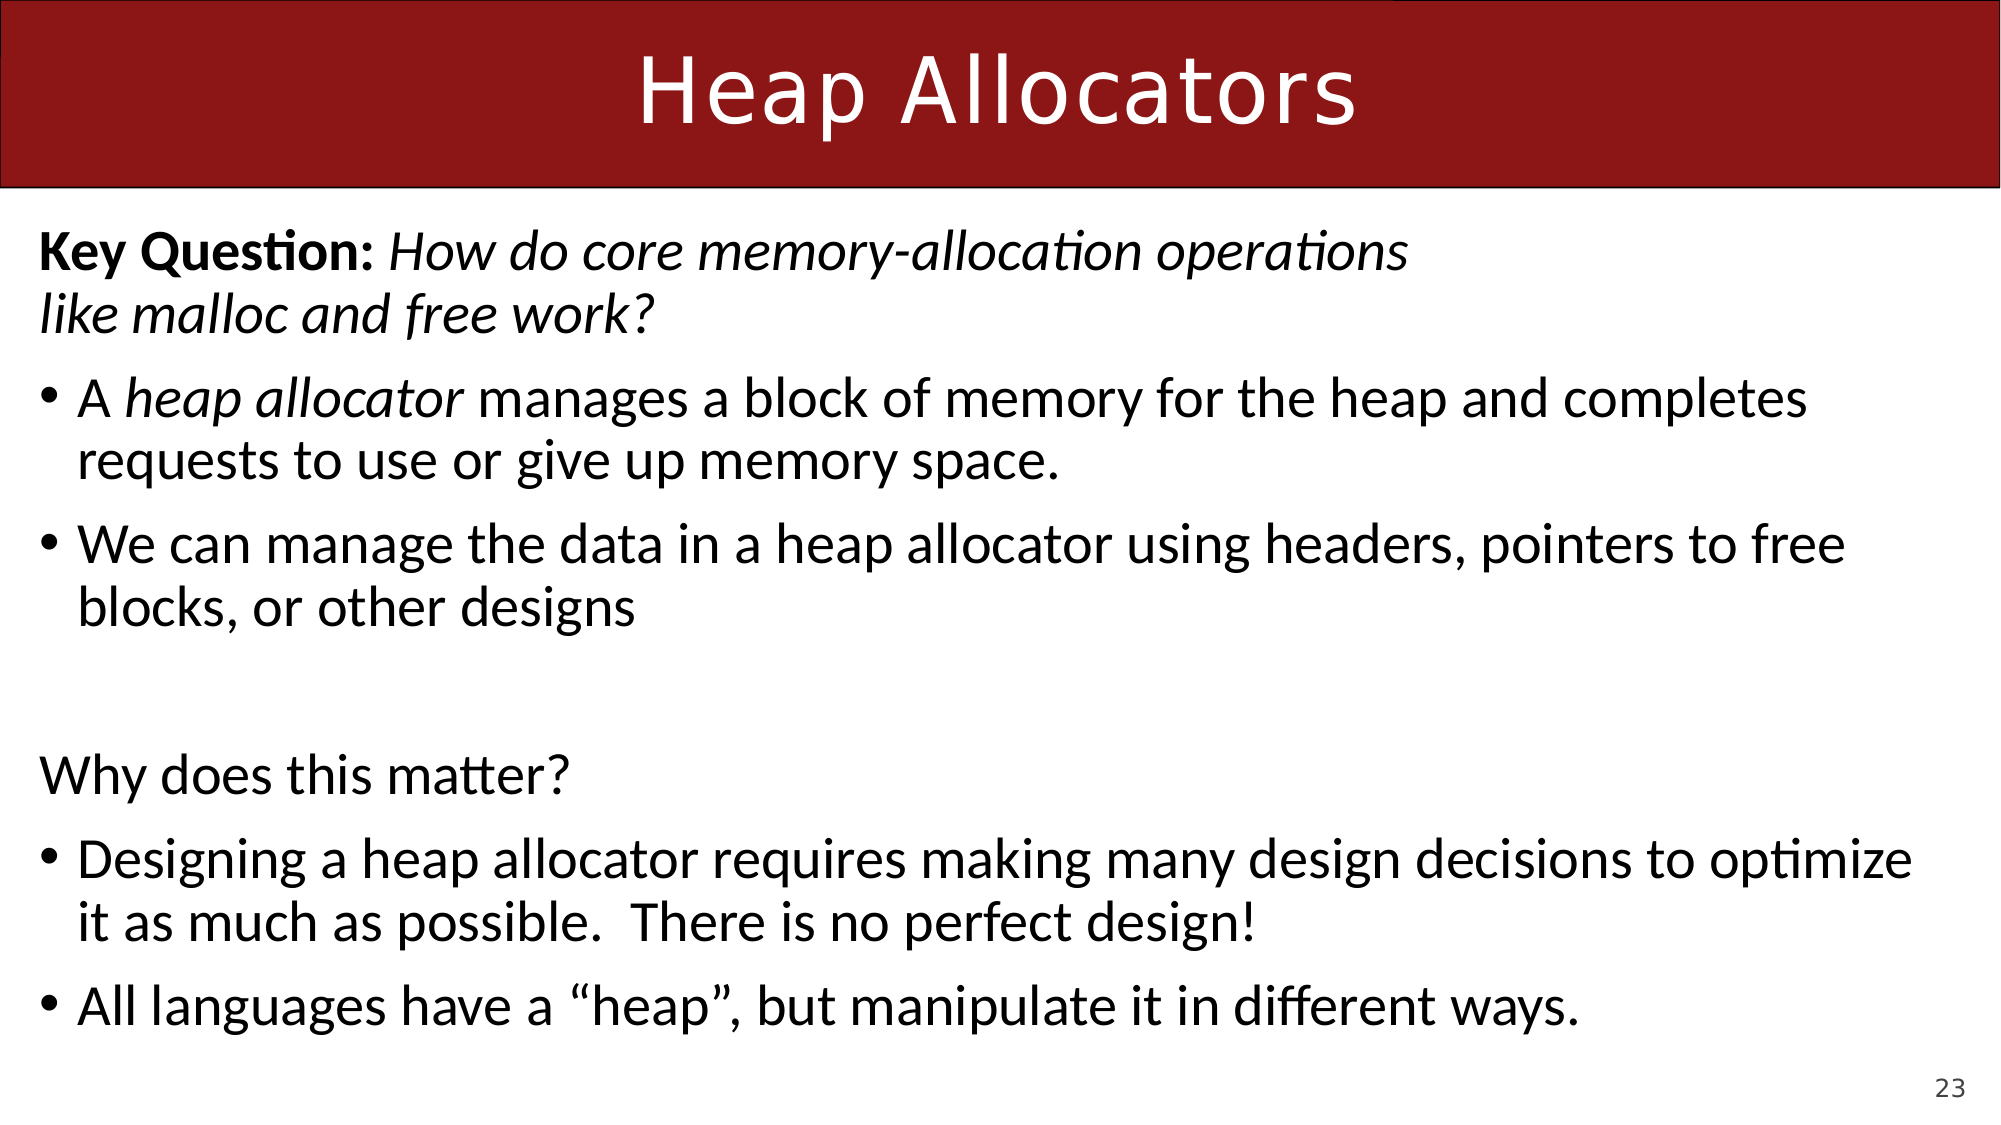

# Heap Allocators
Key Question: How do core memory-allocation operations like malloc and free work?
A heap allocator manages a block of memory for the heap and completes requests to use or give up memory space.
We can manage the data in a heap allocator using headers, pointers to free blocks, or other designs

Why does this matter?
Designing a heap allocator requires making many design decisions to optimize it as much as possible.  There is no perfect design!
All languages have a “heap”, but manipulate it in different ways.